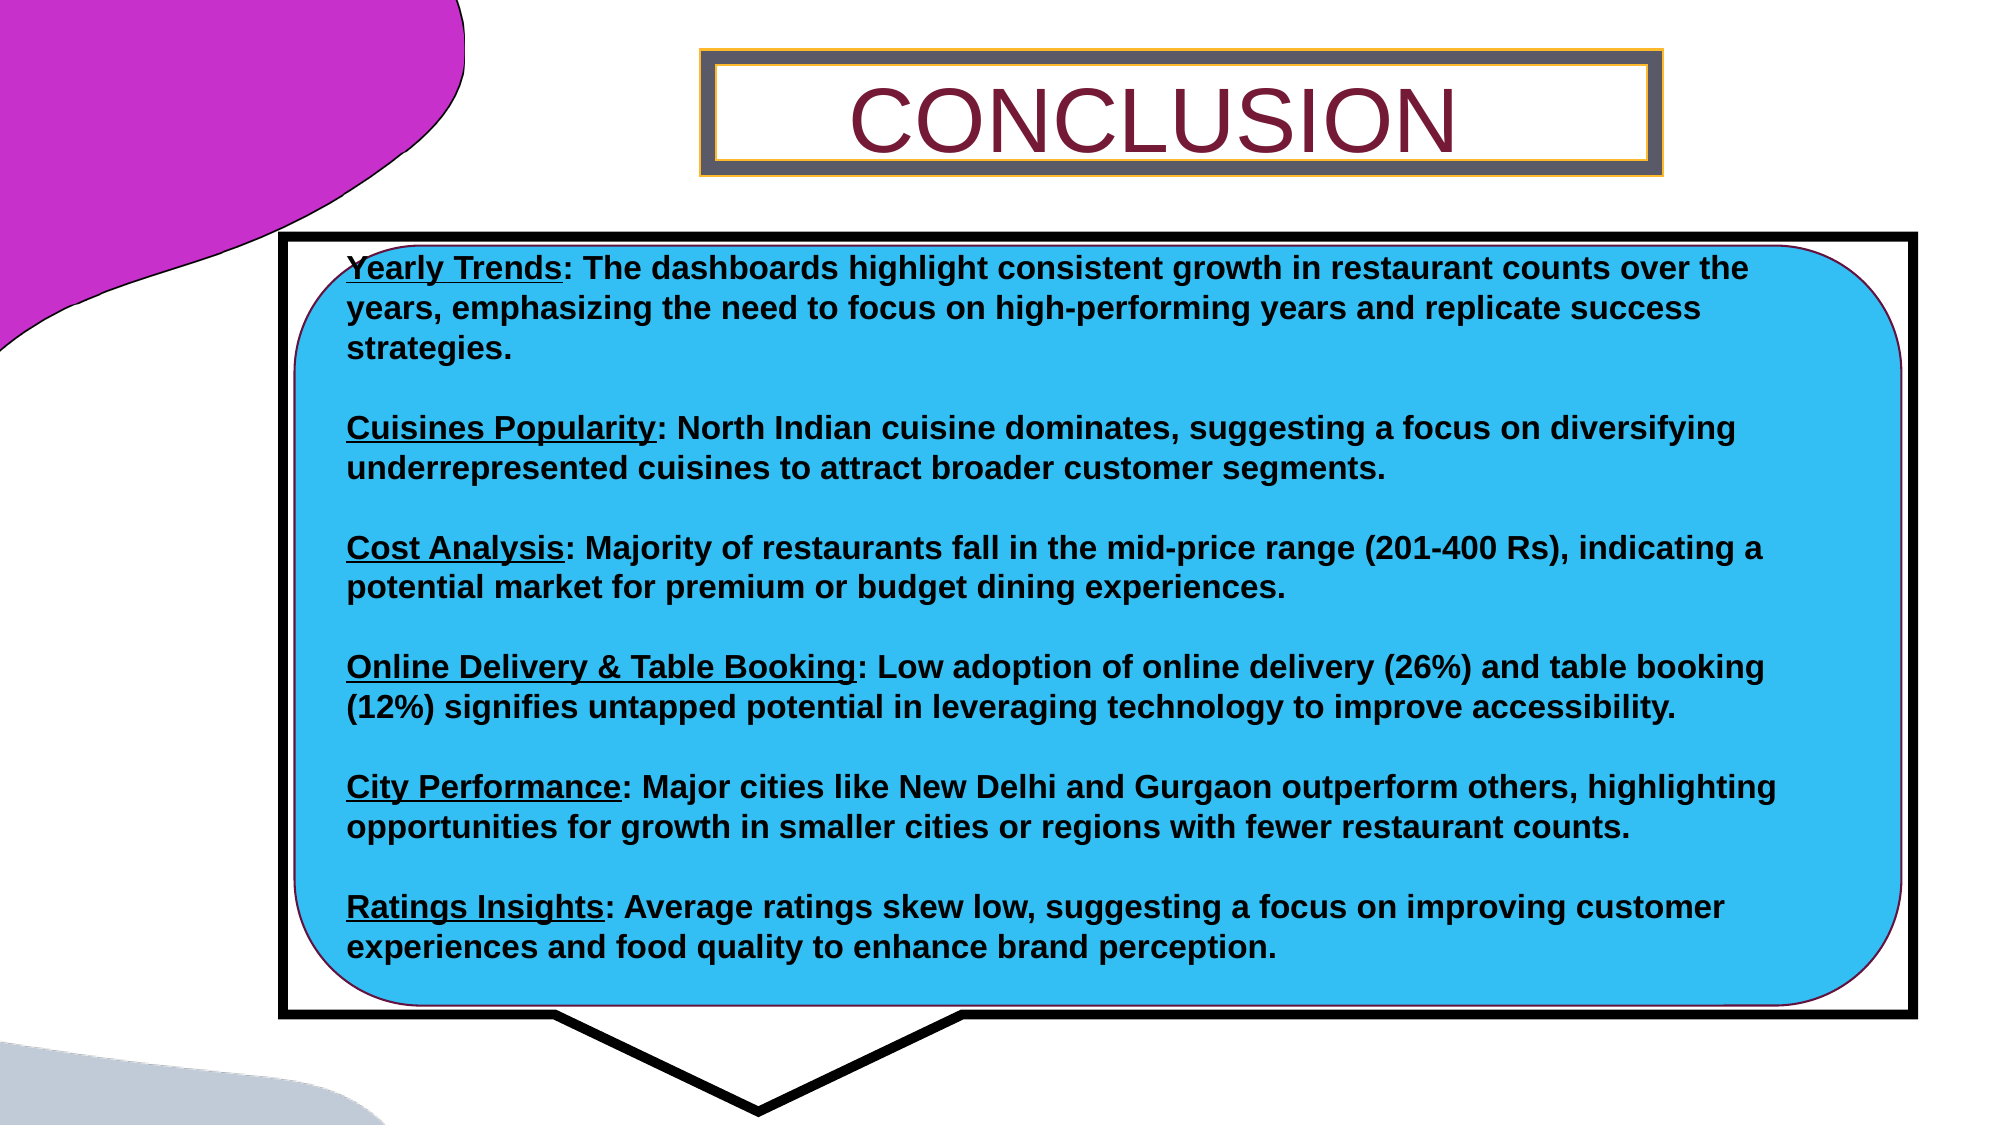

CONCLUSION

Yearly Trends: The dashboards highlight consistent growth in restaurant counts over the years, emphasizing the need to focus on high-performing years and replicate success strategies.

Cuisines Popularity: North Indian cuisine dominates, suggesting a focus on diversifying underrepresented cuisines to attract broader customer segments.

Cost Analysis: Majority of restaurants fall in the mid-price range (201-400 Rs), indicating a potential market for premium or budget dining experiences.

Online Delivery & Table Booking: Low adoption of online delivery (26%) and table booking (12%) signifies untapped potential in leveraging technology to improve accessibility.

City Performance: Major cities like New Delhi and Gurgaon outperform others, highlighting opportunities for growth in smaller cities or regions with fewer restaurant counts.

Ratings Insights: Average ratings skew low, suggesting a focus on improving customer experiences and food quality to enhance brand perception.